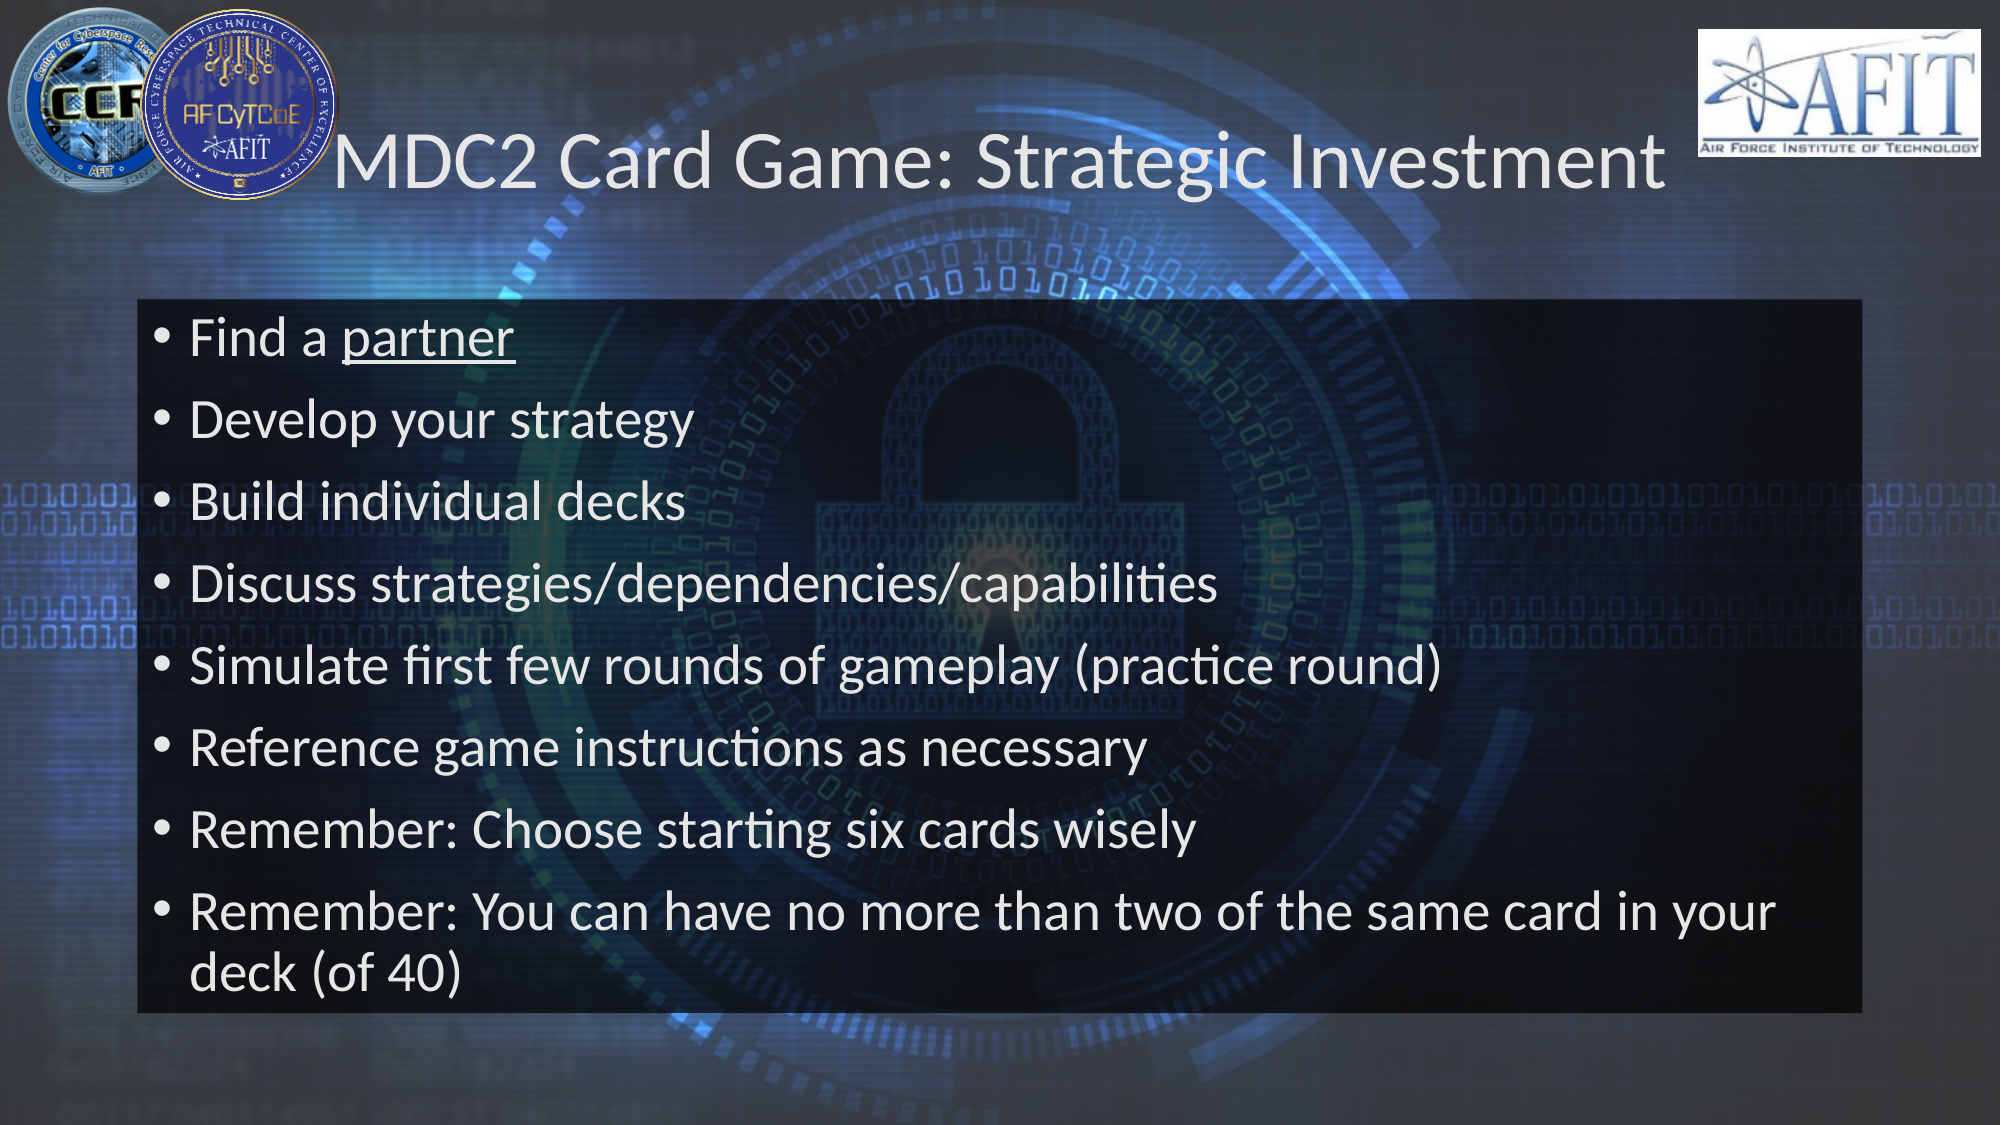

# MDC2 Card Game: Strategic Investment
Find a partner
Develop your strategy
Build individual decks
Discuss strategies/dependencies/capabilities
Simulate first few rounds of gameplay (practice round)
Reference game instructions as necessary
Remember: Choose starting six cards wisely
Remember: You can have no more than two of the same card in your deck (of 40)